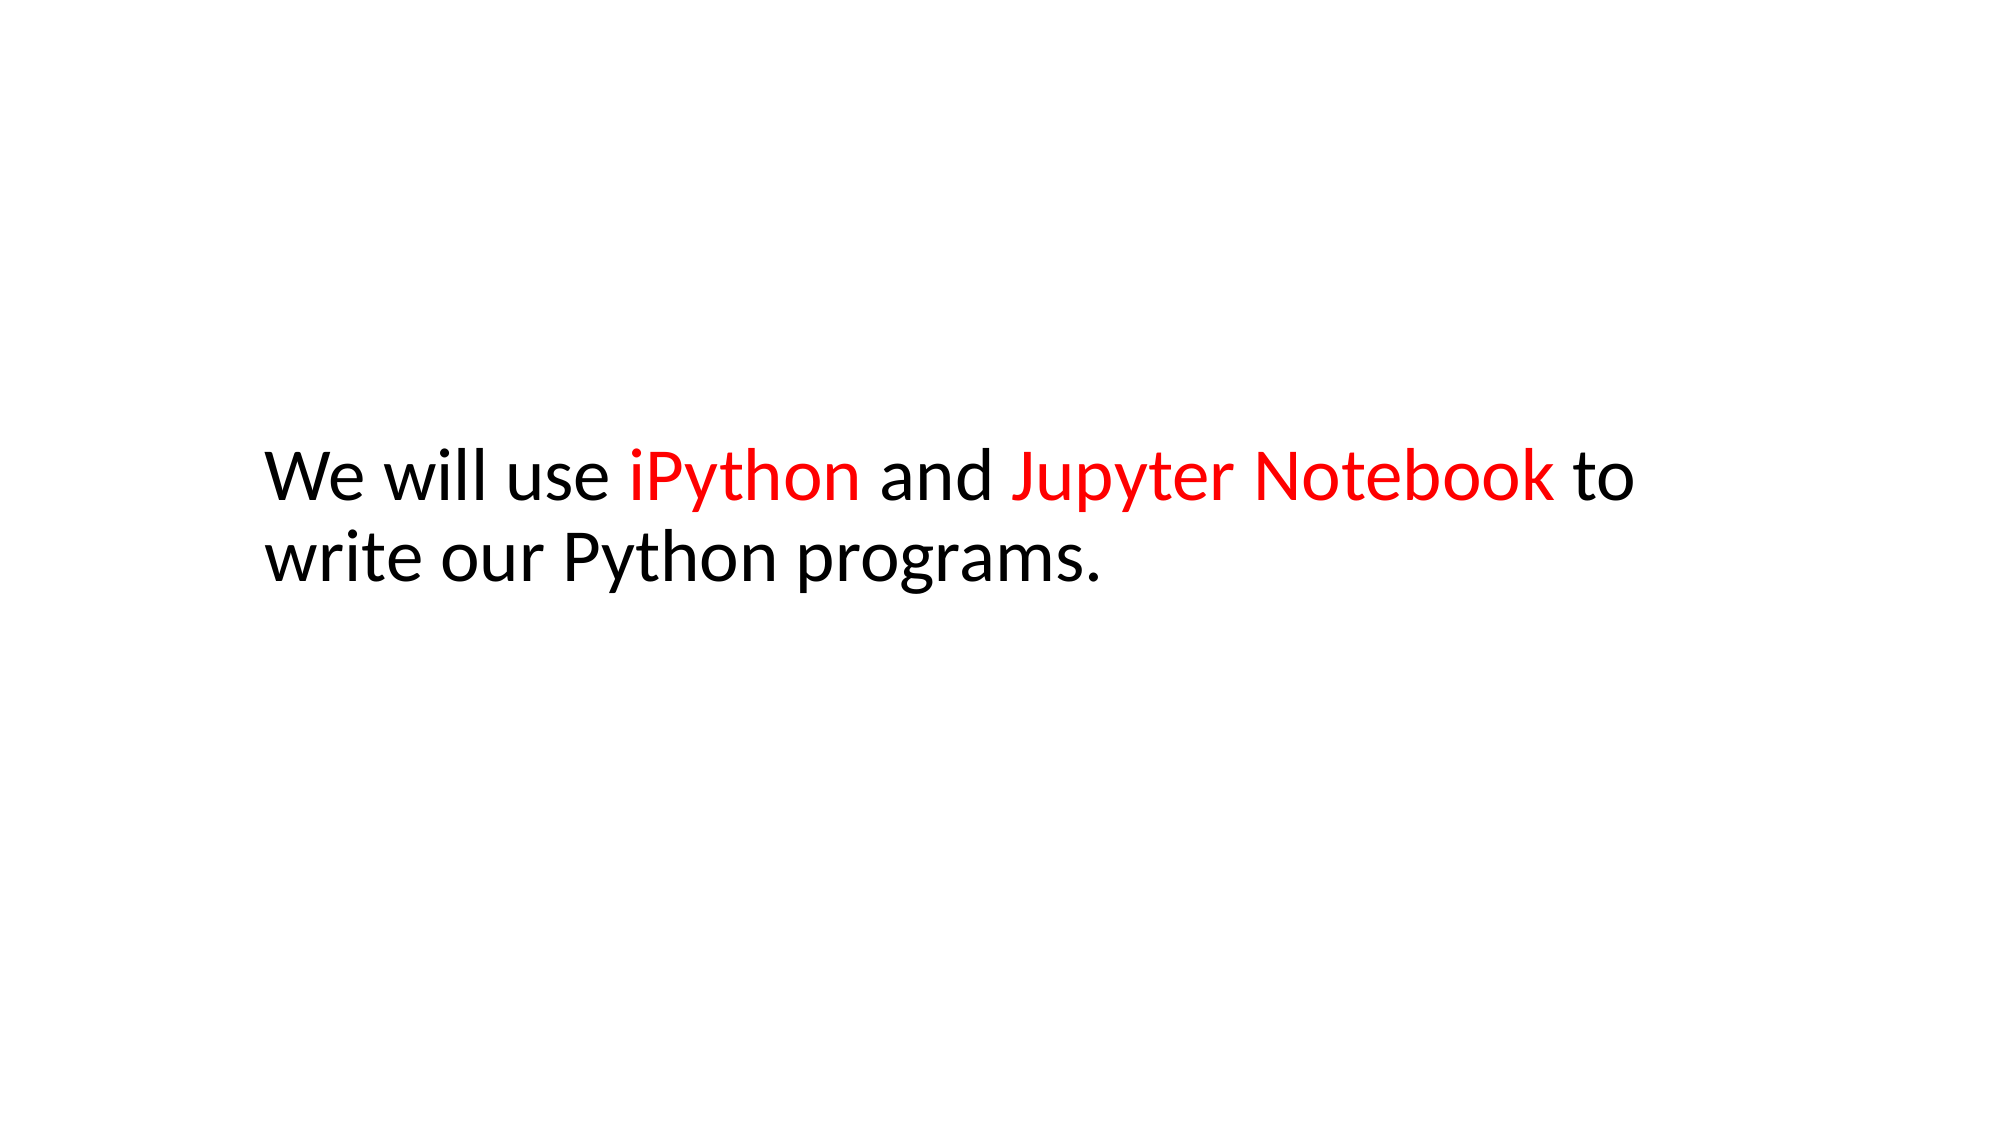

We will use iPython and Jupyter Notebook to write our Python programs.